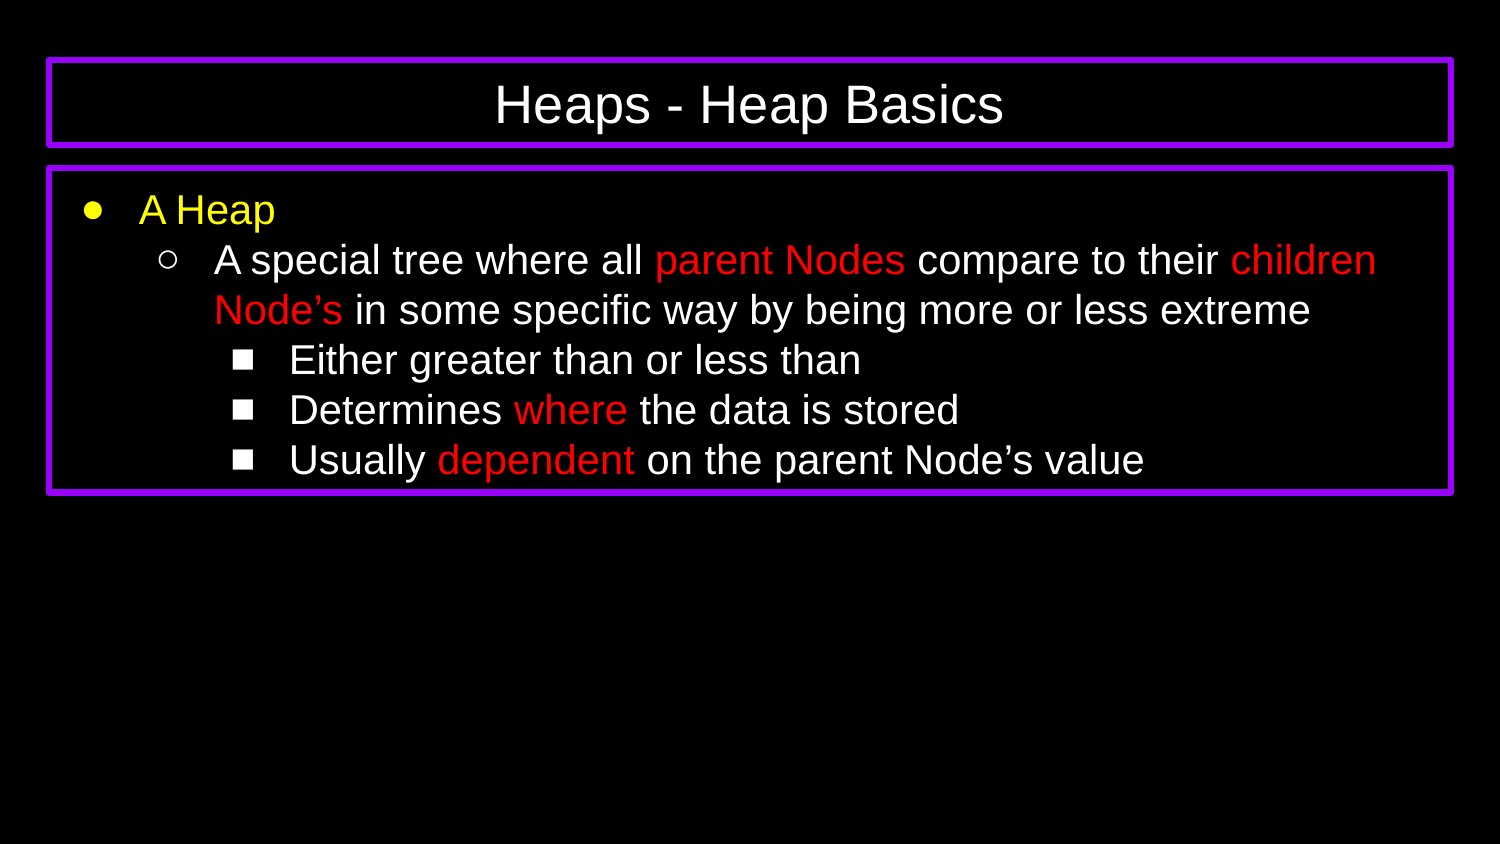

# Heaps - Heap Basics
A Heap
A special tree where all parent Nodes compare to their children Node’s in some specific way by being more or less extreme
Either greater than or less than
Determines where the data is stored
Usually dependent on the parent Node’s value